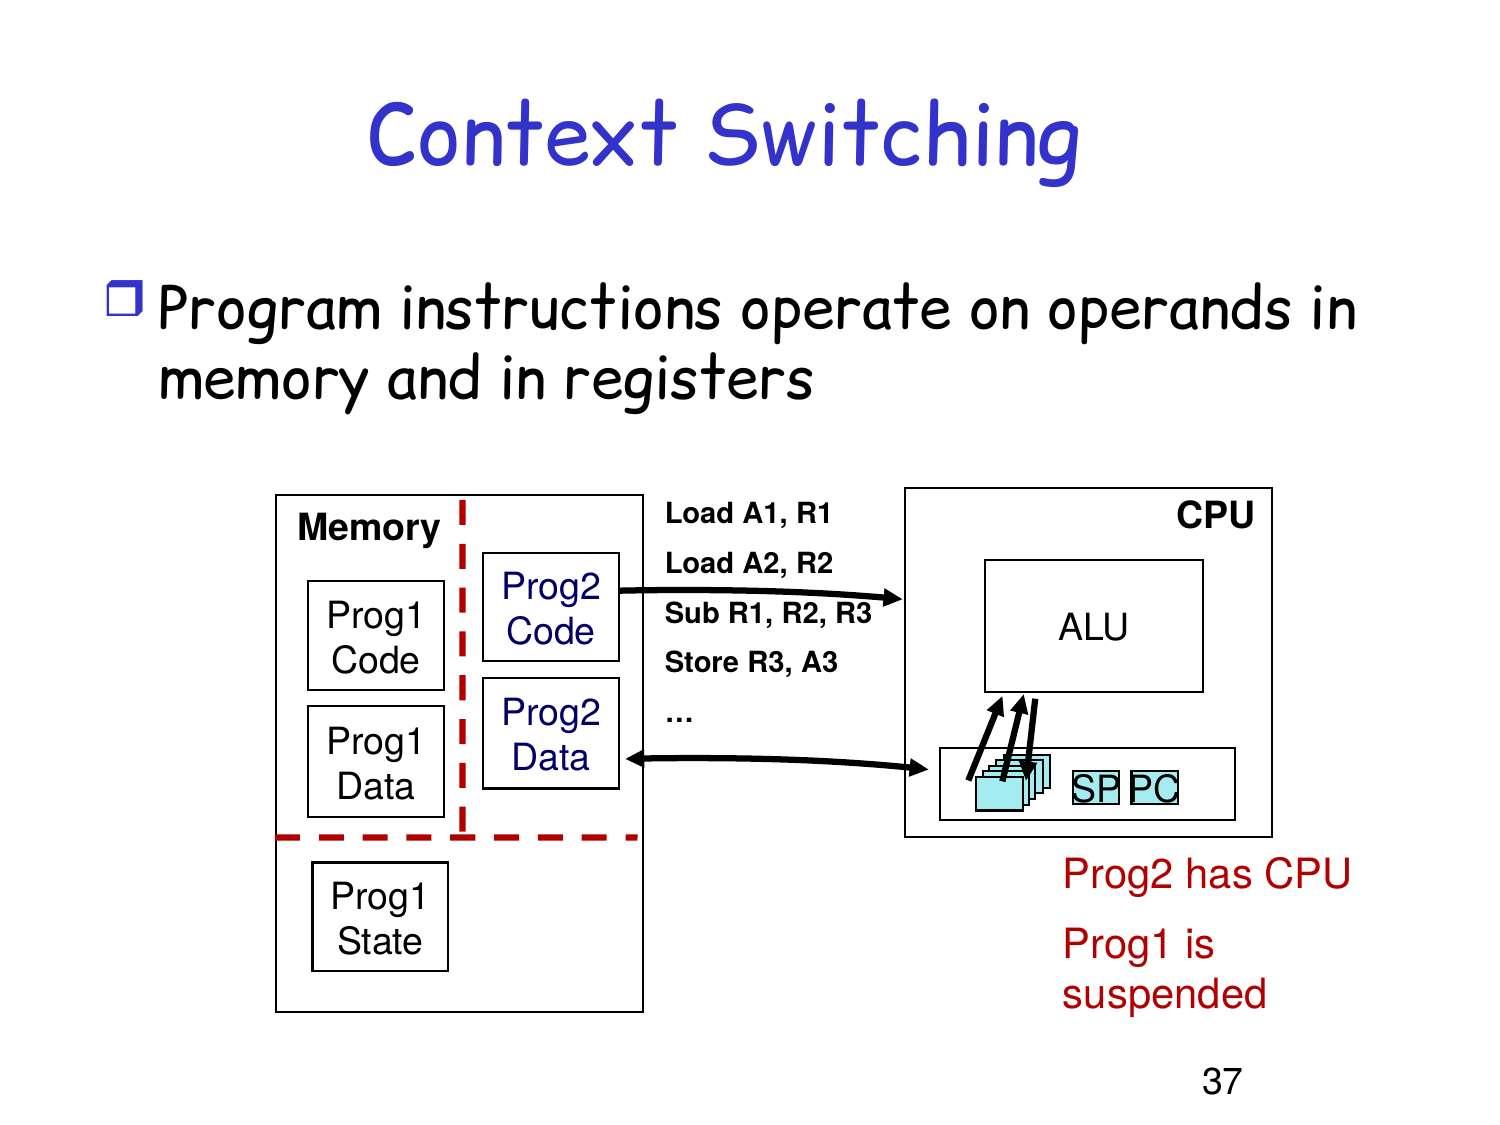

# Context Switching
Program instructions operate on operands in memory and in registers
CPU
Load A1, R1
Load A2, R2
Sub R1, R2, R3
Store R3, A3
…

Memory

Prog2
Code
ALU
Prog1
Code

Prog2
Data

Prog1
Data

SP
PC

Prog2 has CPU
Prog1 is suspended
Prog1
State
37